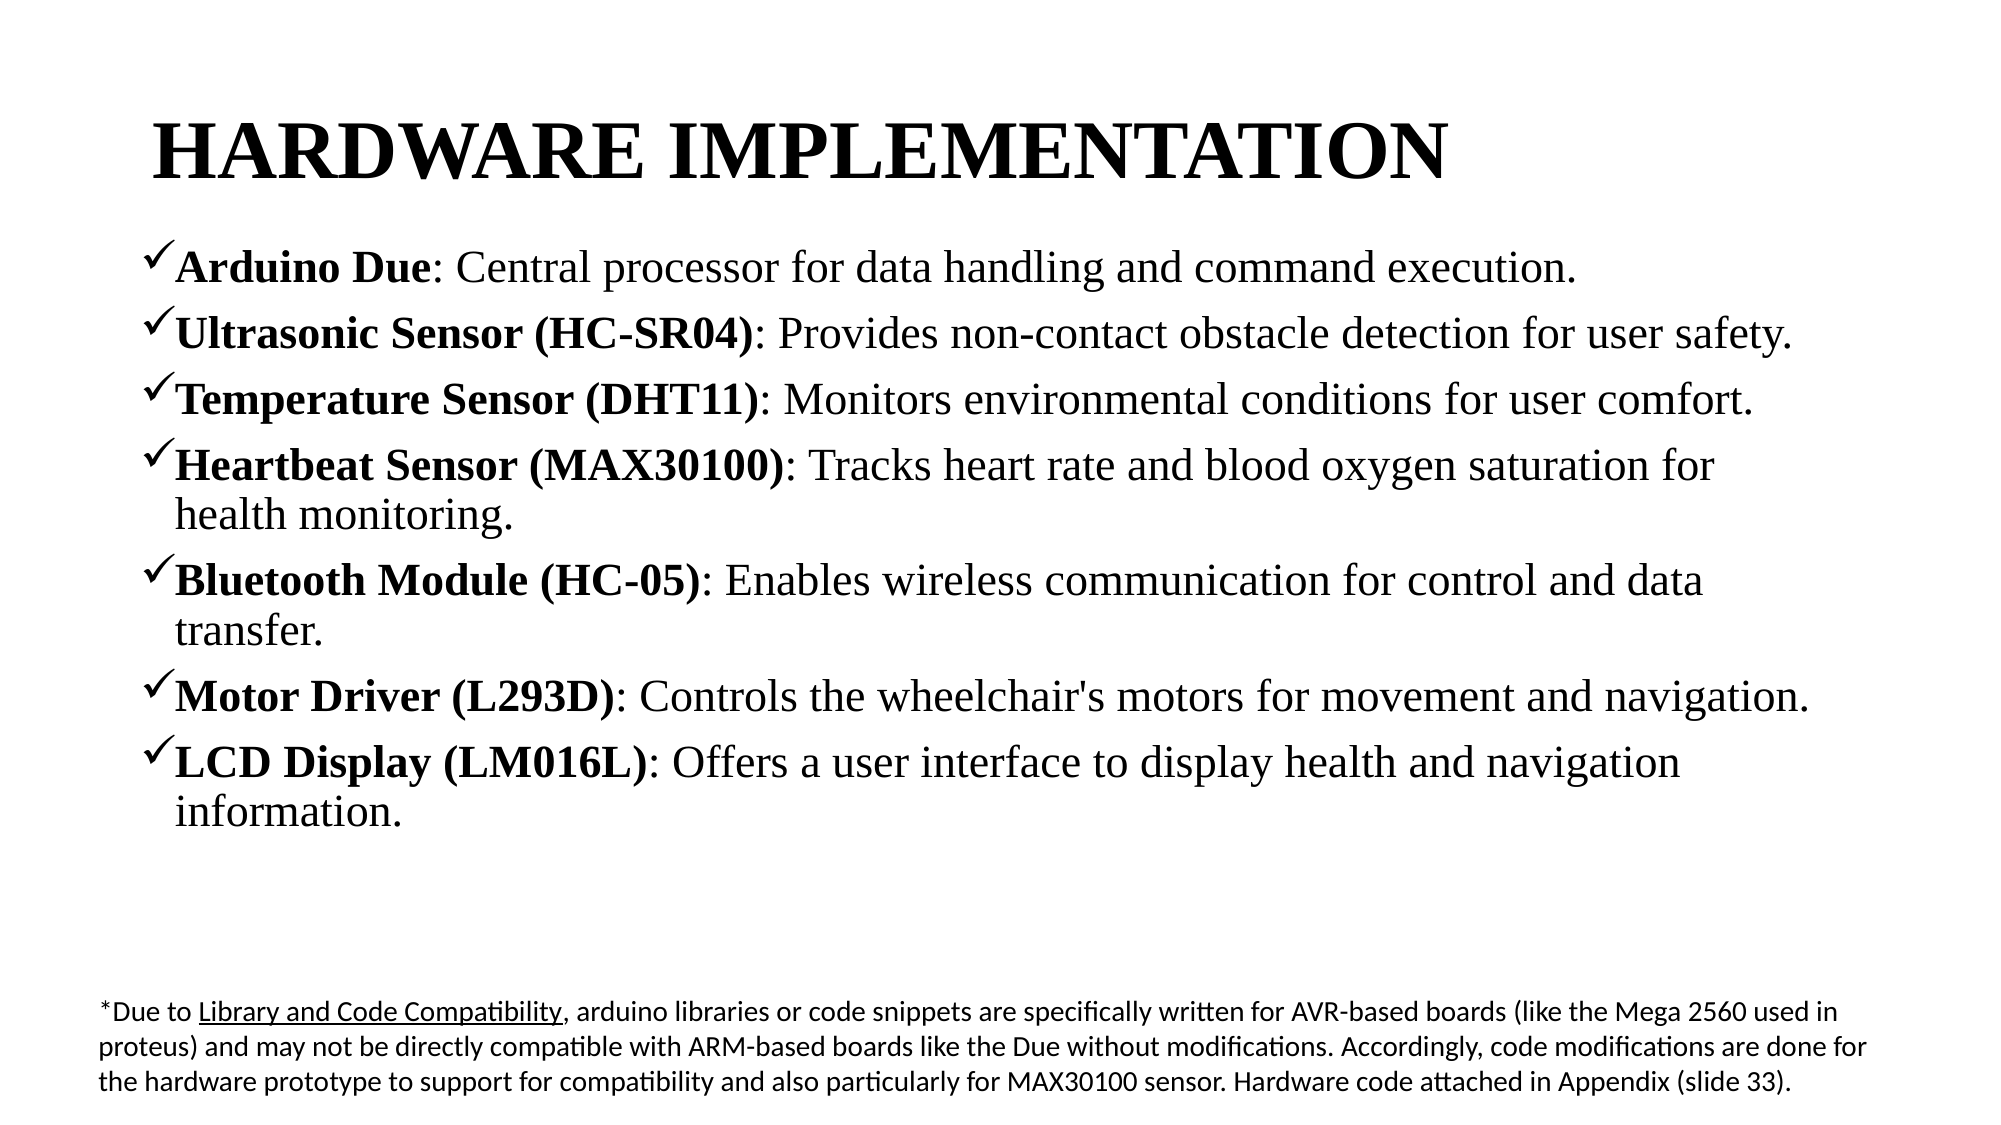

# HARDWARE IMPLEMENTATION
Arduino Due: Central processor for data handling and command execution.
Ultrasonic Sensor (HC-SR04): Provides non-contact obstacle detection for user safety.
Temperature Sensor (DHT11): Monitors environmental conditions for user comfort.
Heartbeat Sensor (MAX30100): Tracks heart rate and blood oxygen saturation for health monitoring.
Bluetooth Module (HC-05): Enables wireless communication for control and data transfer.
Motor Driver (L293D): Controls the wheelchair's motors for movement and navigation.
LCD Display (LM016L): Offers a user interface to display health and navigation information.

*Due to Library and Code Compatibility, arduino libraries or code snippets are specifically written for AVR-based boards (like the Mega 2560 used in proteus) and may not be directly compatible with ARM-based boards like the Due without modifications. Accordingly, code modifications are done for the hardware prototype to support for compatibility and also particularly for MAX30100 sensor. Hardware code attached in Appendix (slide 33).